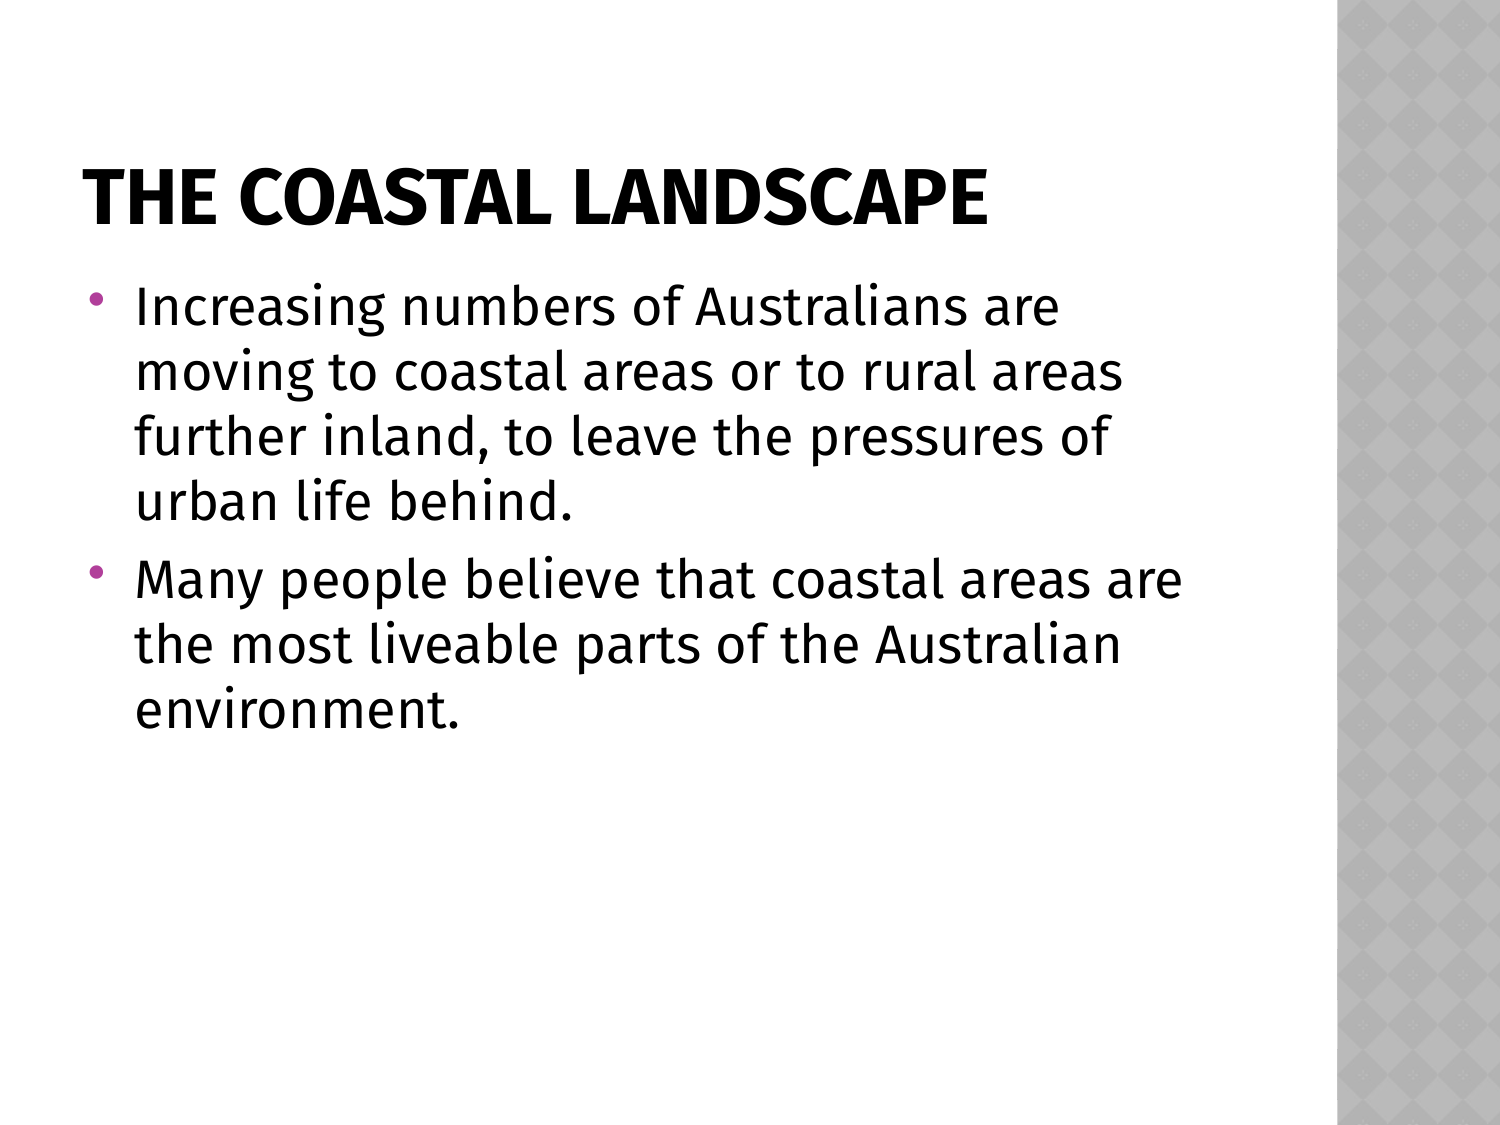

# THE COASTAL LANDSCAPE
Increasing numbers of Australians are moving to coastal areas or to rural areas further inland, to leave the pressures of urban life behind.
Many people believe that coastal areas are the most liveable parts of the Australian environment.